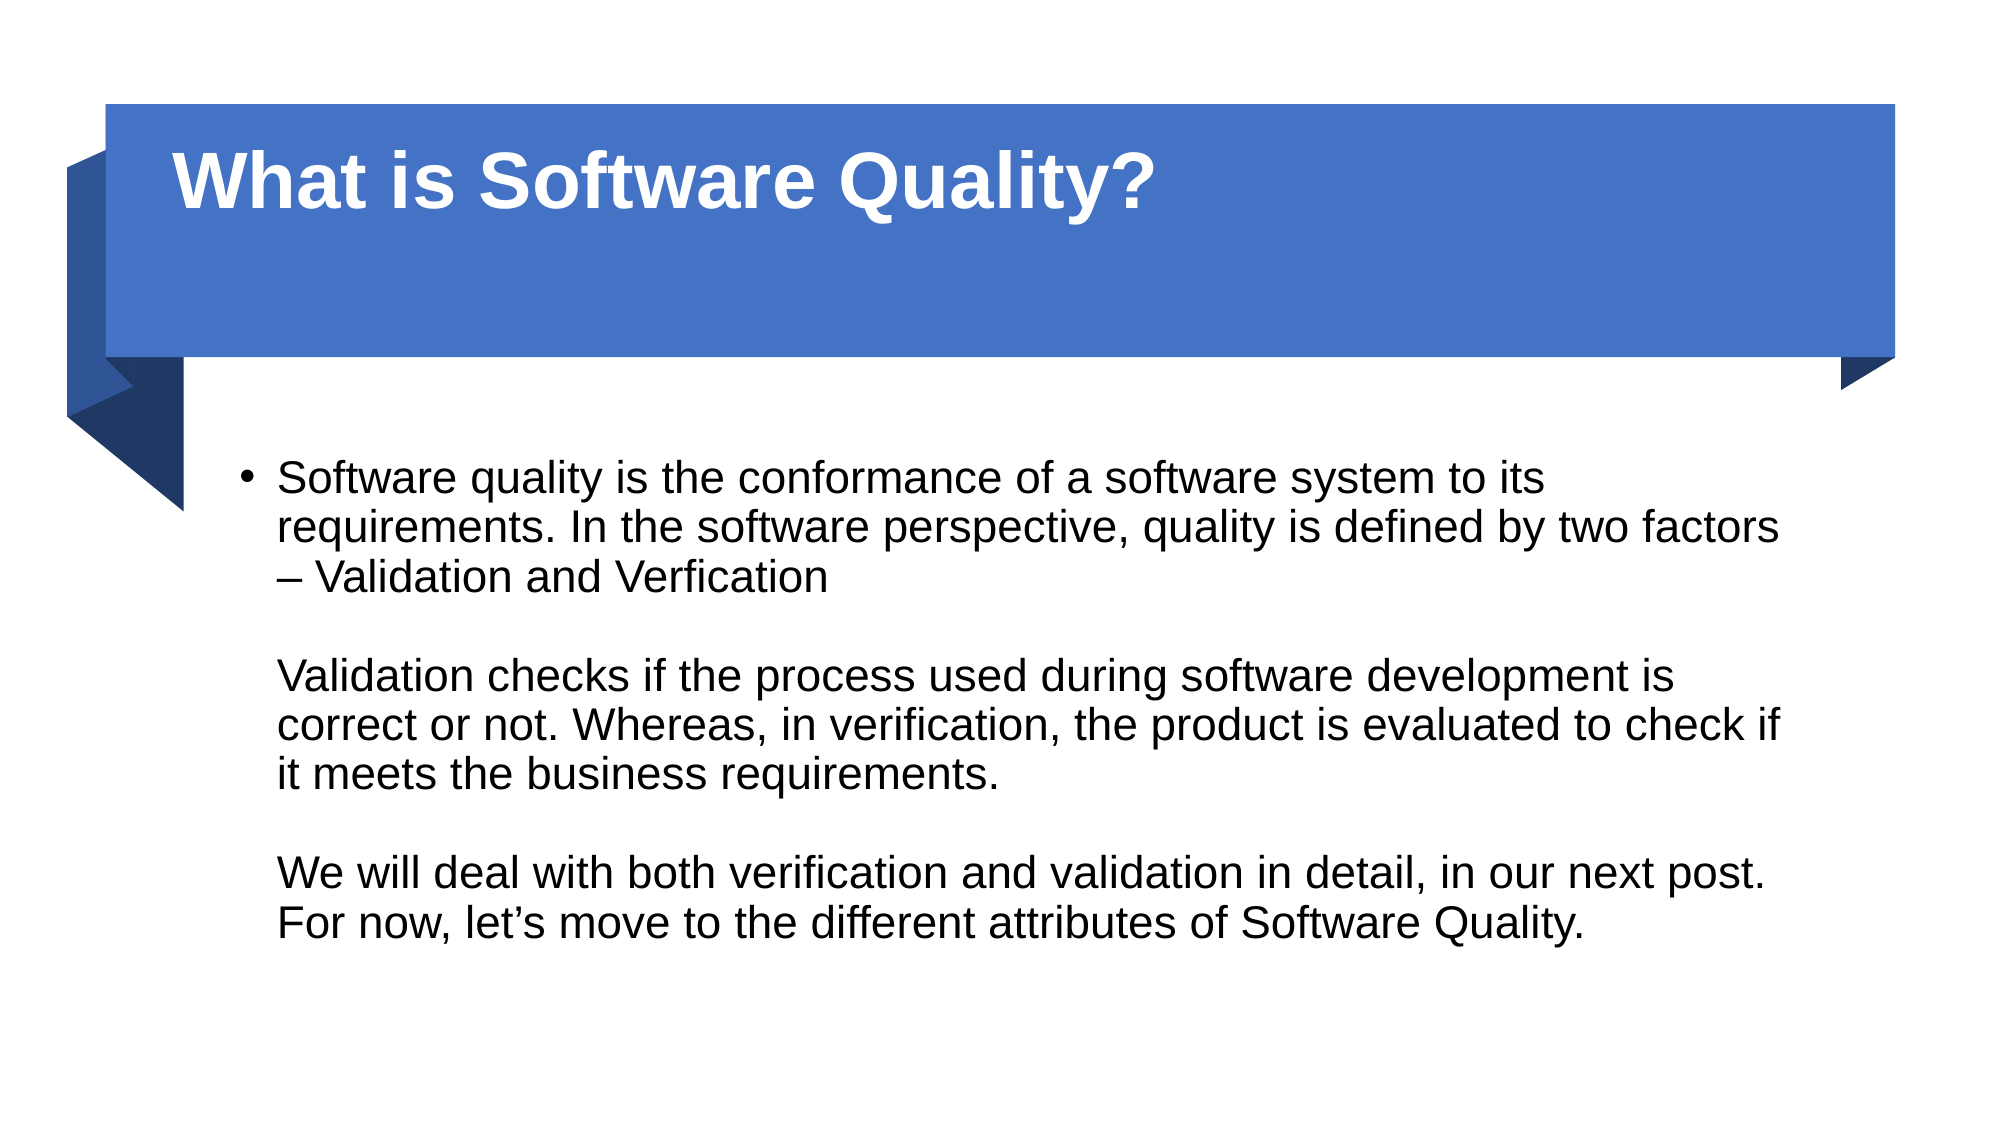

# What is Software Quality?

Software quality is the conformance of a software system to its requirements. In the software perspective, quality is defined by two factors – Validation and Verfication
Validation checks if the process used during software development is correct or not. Whereas, in verification, the product is evaluated to check if it meets the business requirements.
We will deal with both verification and validation in detail, in our next post. For now, let’s move to the different attributes of Software Quality.